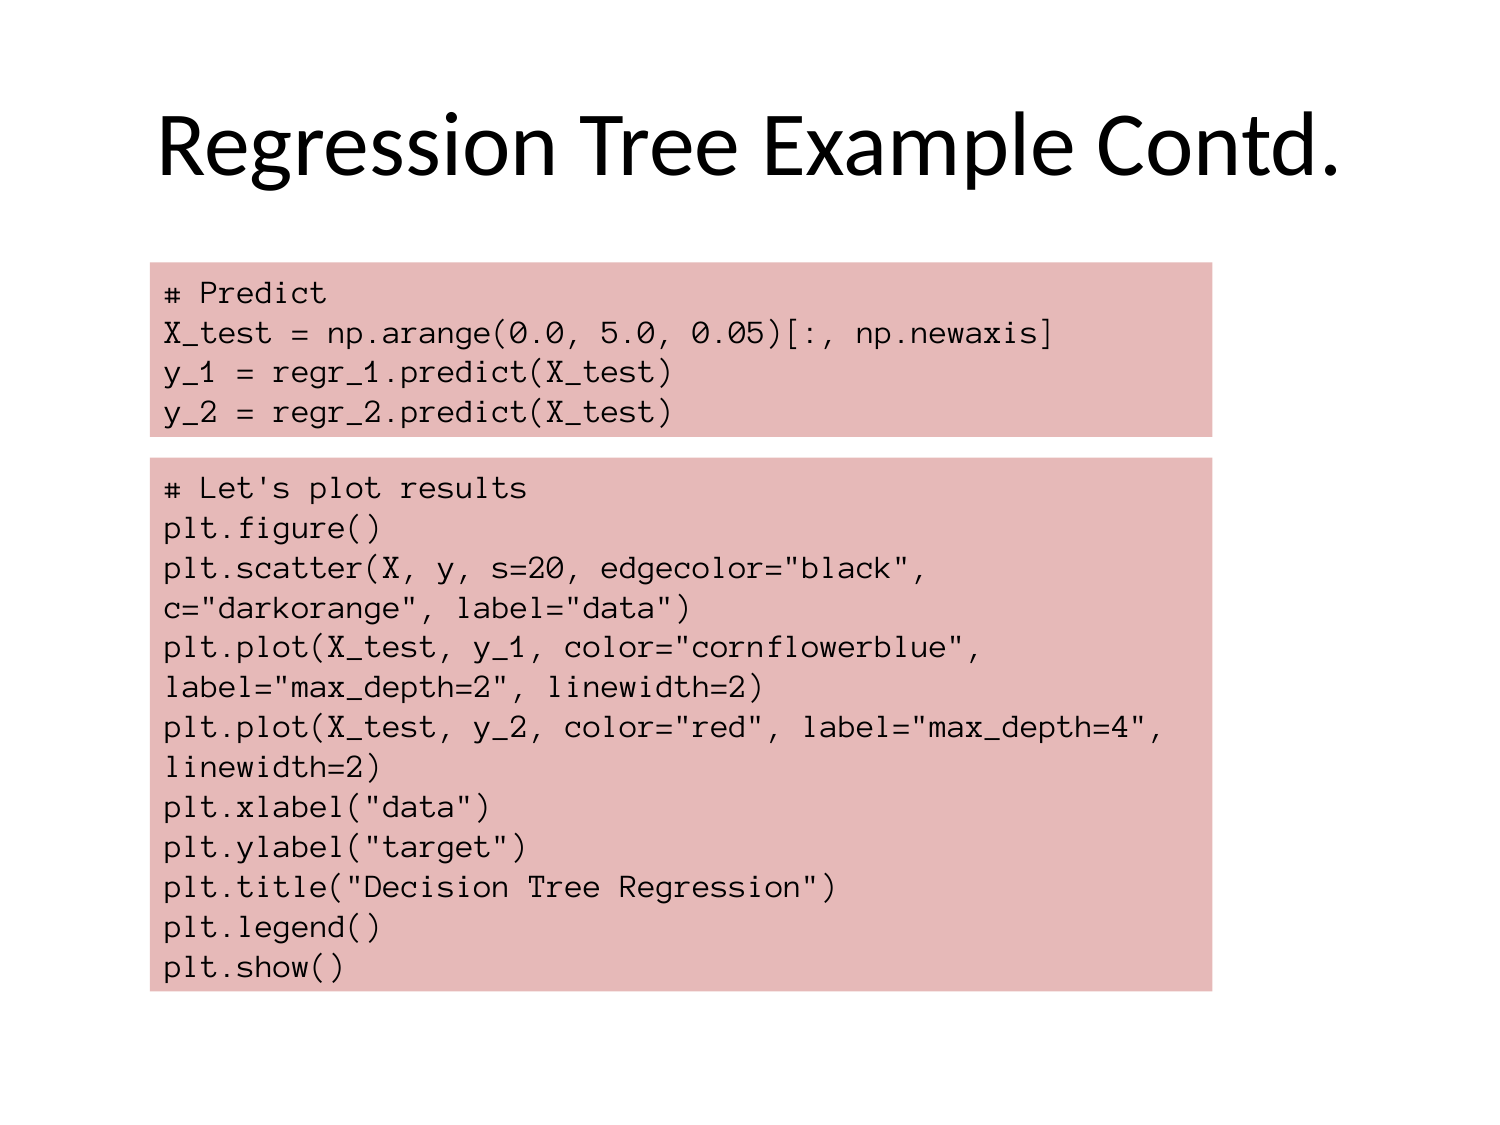

# Regression Tree Example Contd.
# Predict
X_test = np.arange(0.0, 5.0, 0.05)[:, np.newaxis]
y_1 = regr_1.predict(X_test)
y_2 = regr_2.predict(X_test)
# Let's plot results
plt.figure()
plt.scatter(X, y, s=20, edgecolor="black", c="darkorange", label="data")
plt.plot(X_test, y_1, color="cornflowerblue", label="max_depth=2", linewidth=2)
plt.plot(X_test, y_2, color="red", label="max_depth=4", linewidth=2)
plt.xlabel("data")
plt.ylabel("target")
plt.title("Decision Tree Regression")
plt.legend()
plt.show()